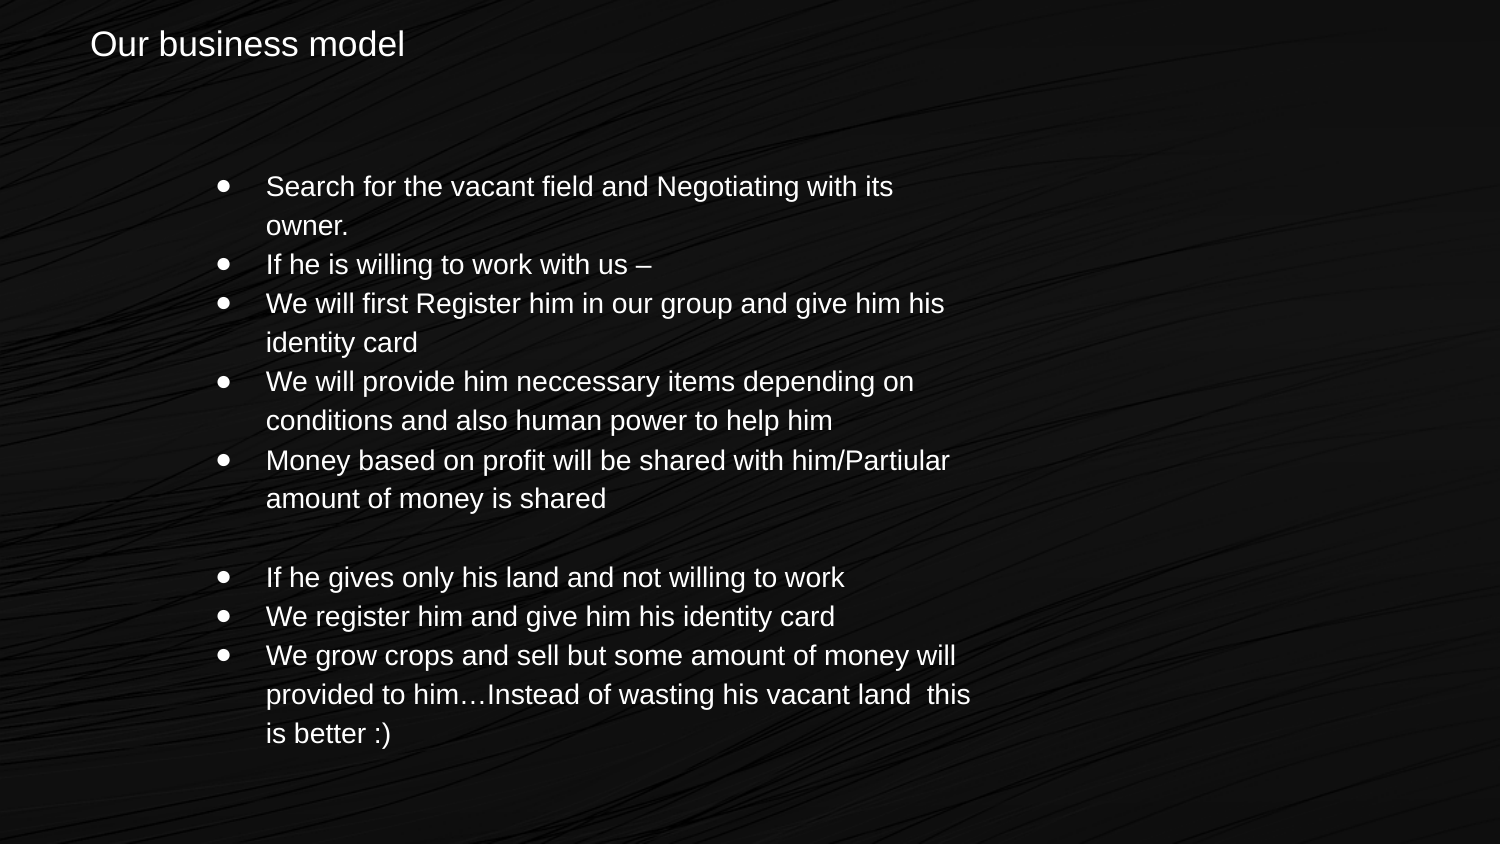

Our business model

Search for the vacant field and Negotiating with its owner.
If he is willing to work with us –
We will first Register him in our group and give him his identity card
We will provide him neccessary items depending on conditions and also human power to help him
Money based on profit will be shared with him/Partiular amount of money is shared

If he gives only his land and not willing to work
We register him and give him his identity card
We grow crops and sell but some amount of money will provided to him…Instead of wasting his vacant land  this is better :)